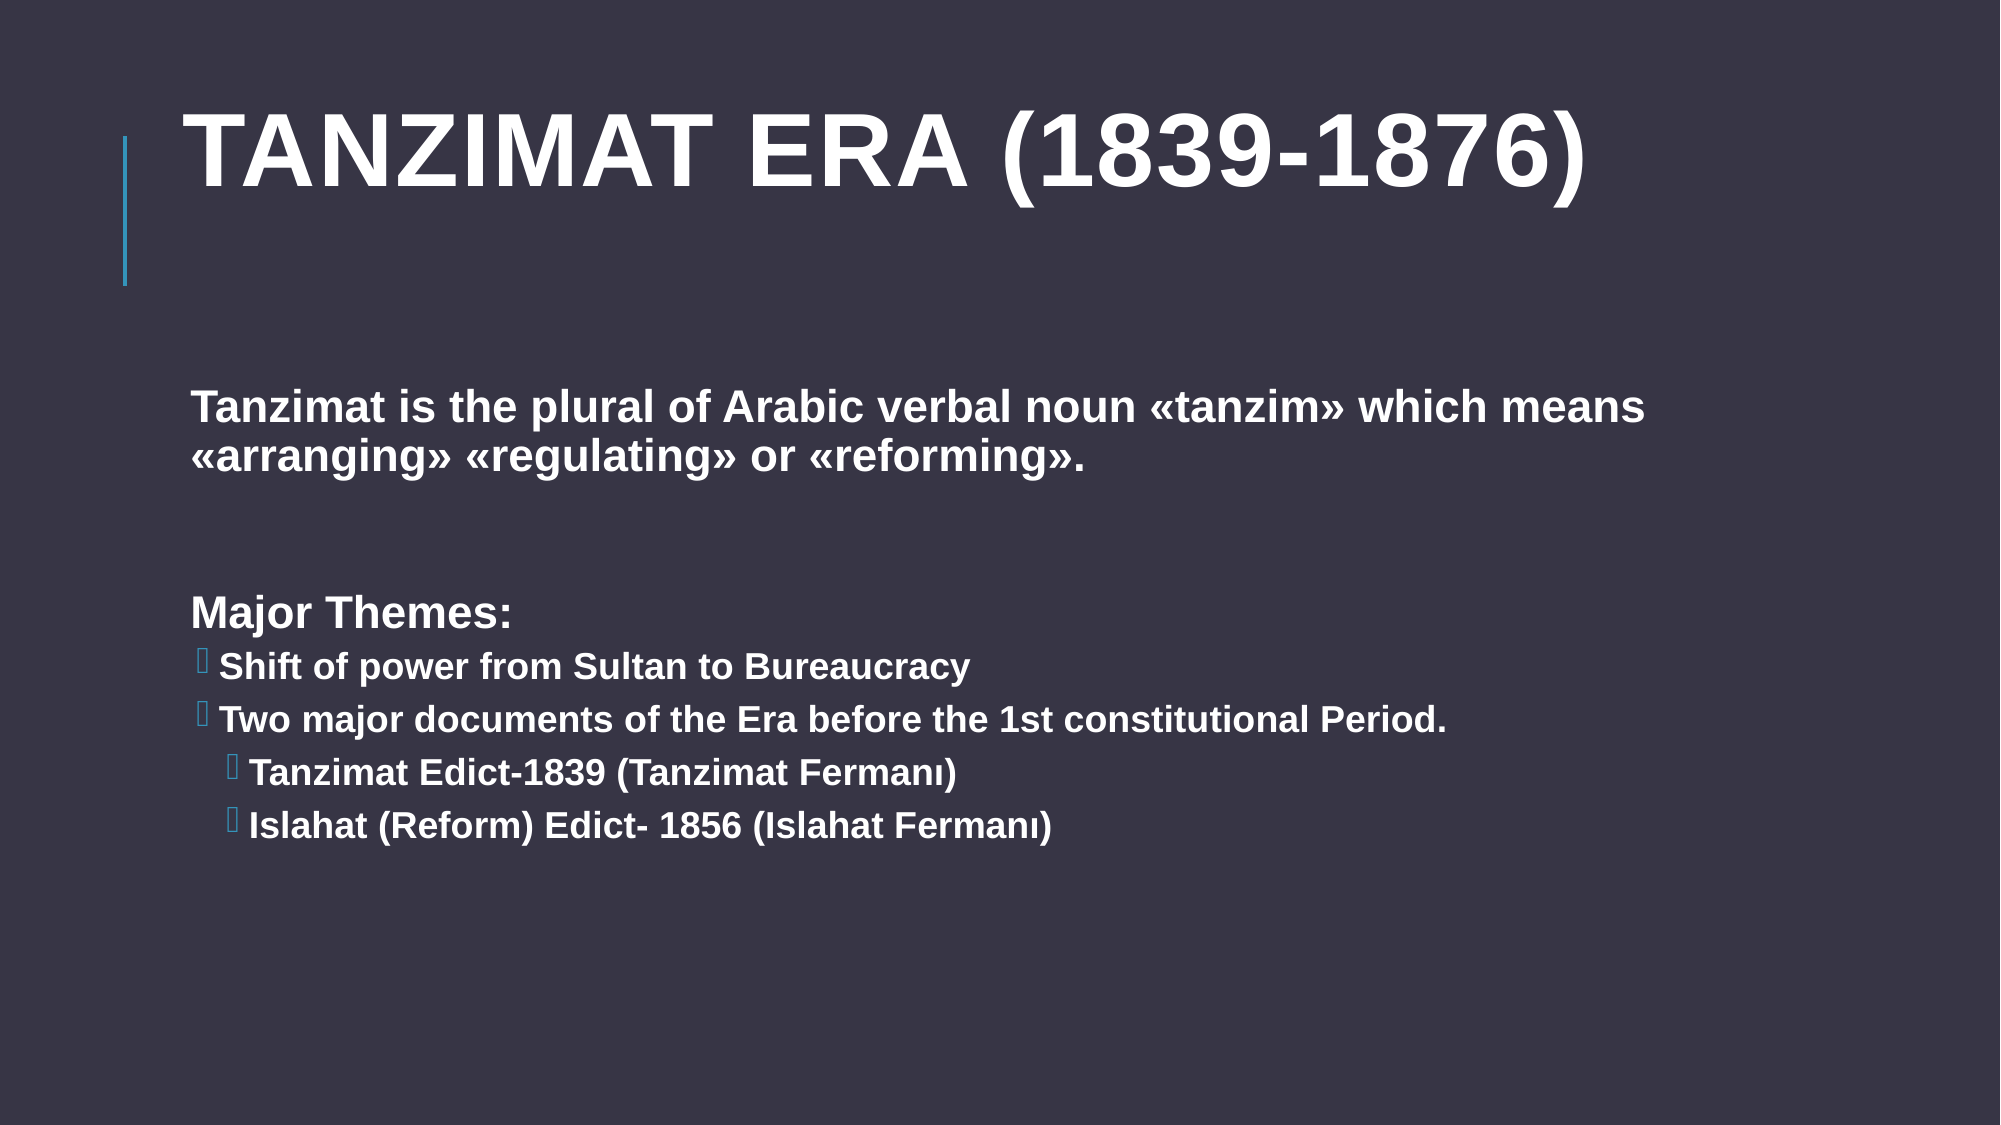

# TanzImat Era (1839-1876)
Tanzimat is the plural of Arabic verbal noun «tanzim» which means «arranging» «regulating» or «reforming».

Major Themes:
Shift of power from Sultan to Bureaucracy
Two major documents of the Era before the 1st constitutional Period.
Tanzimat Edict-1839 (Tanzimat Fermanı)
Islahat (Reform) Edict- 1856 (Islahat Fermanı)